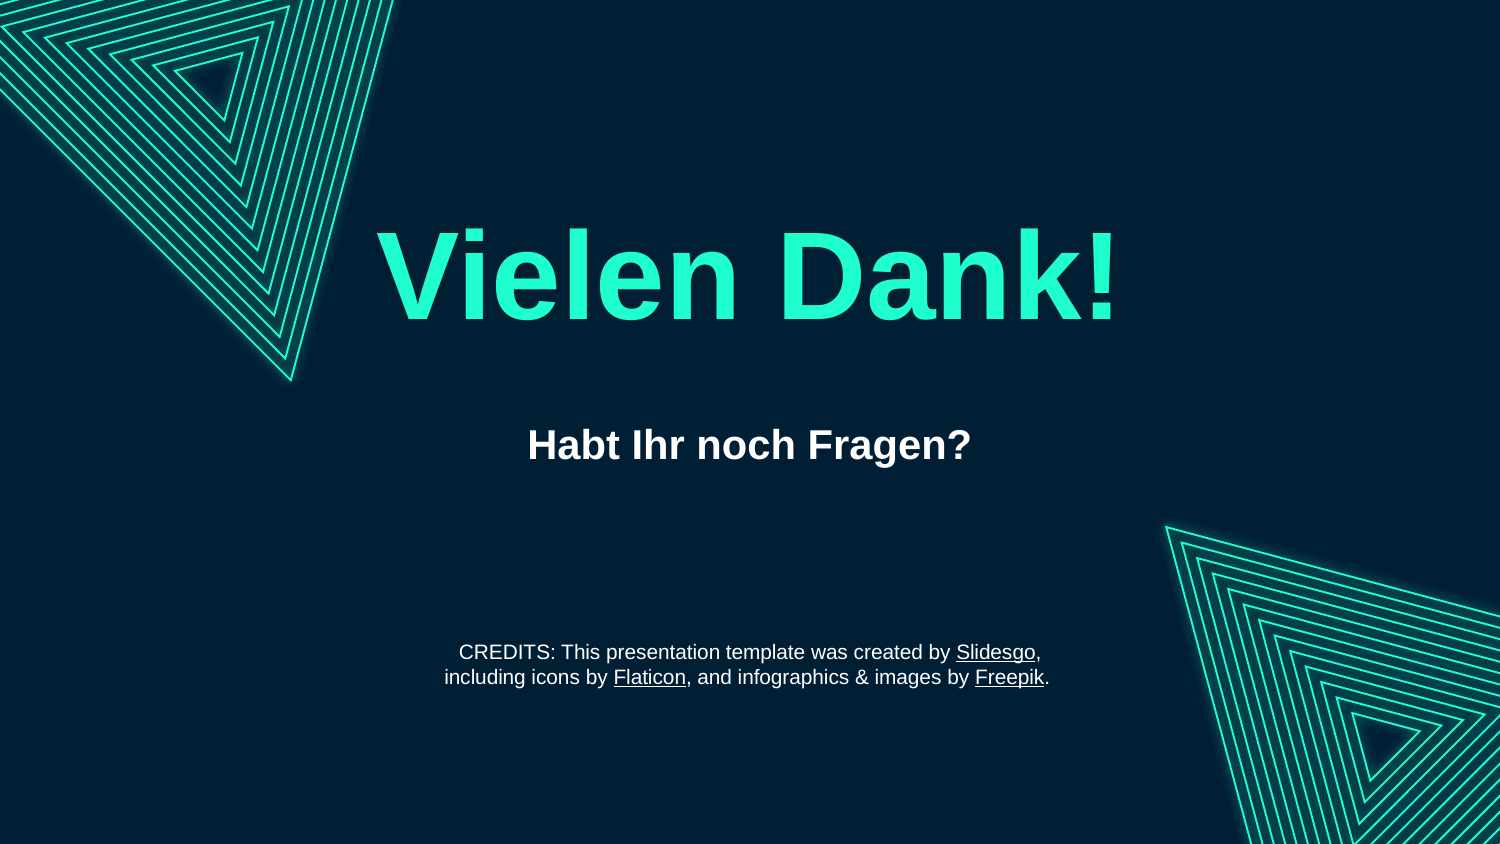

# Vielen Dank!
Habt Ihr noch Fragen?